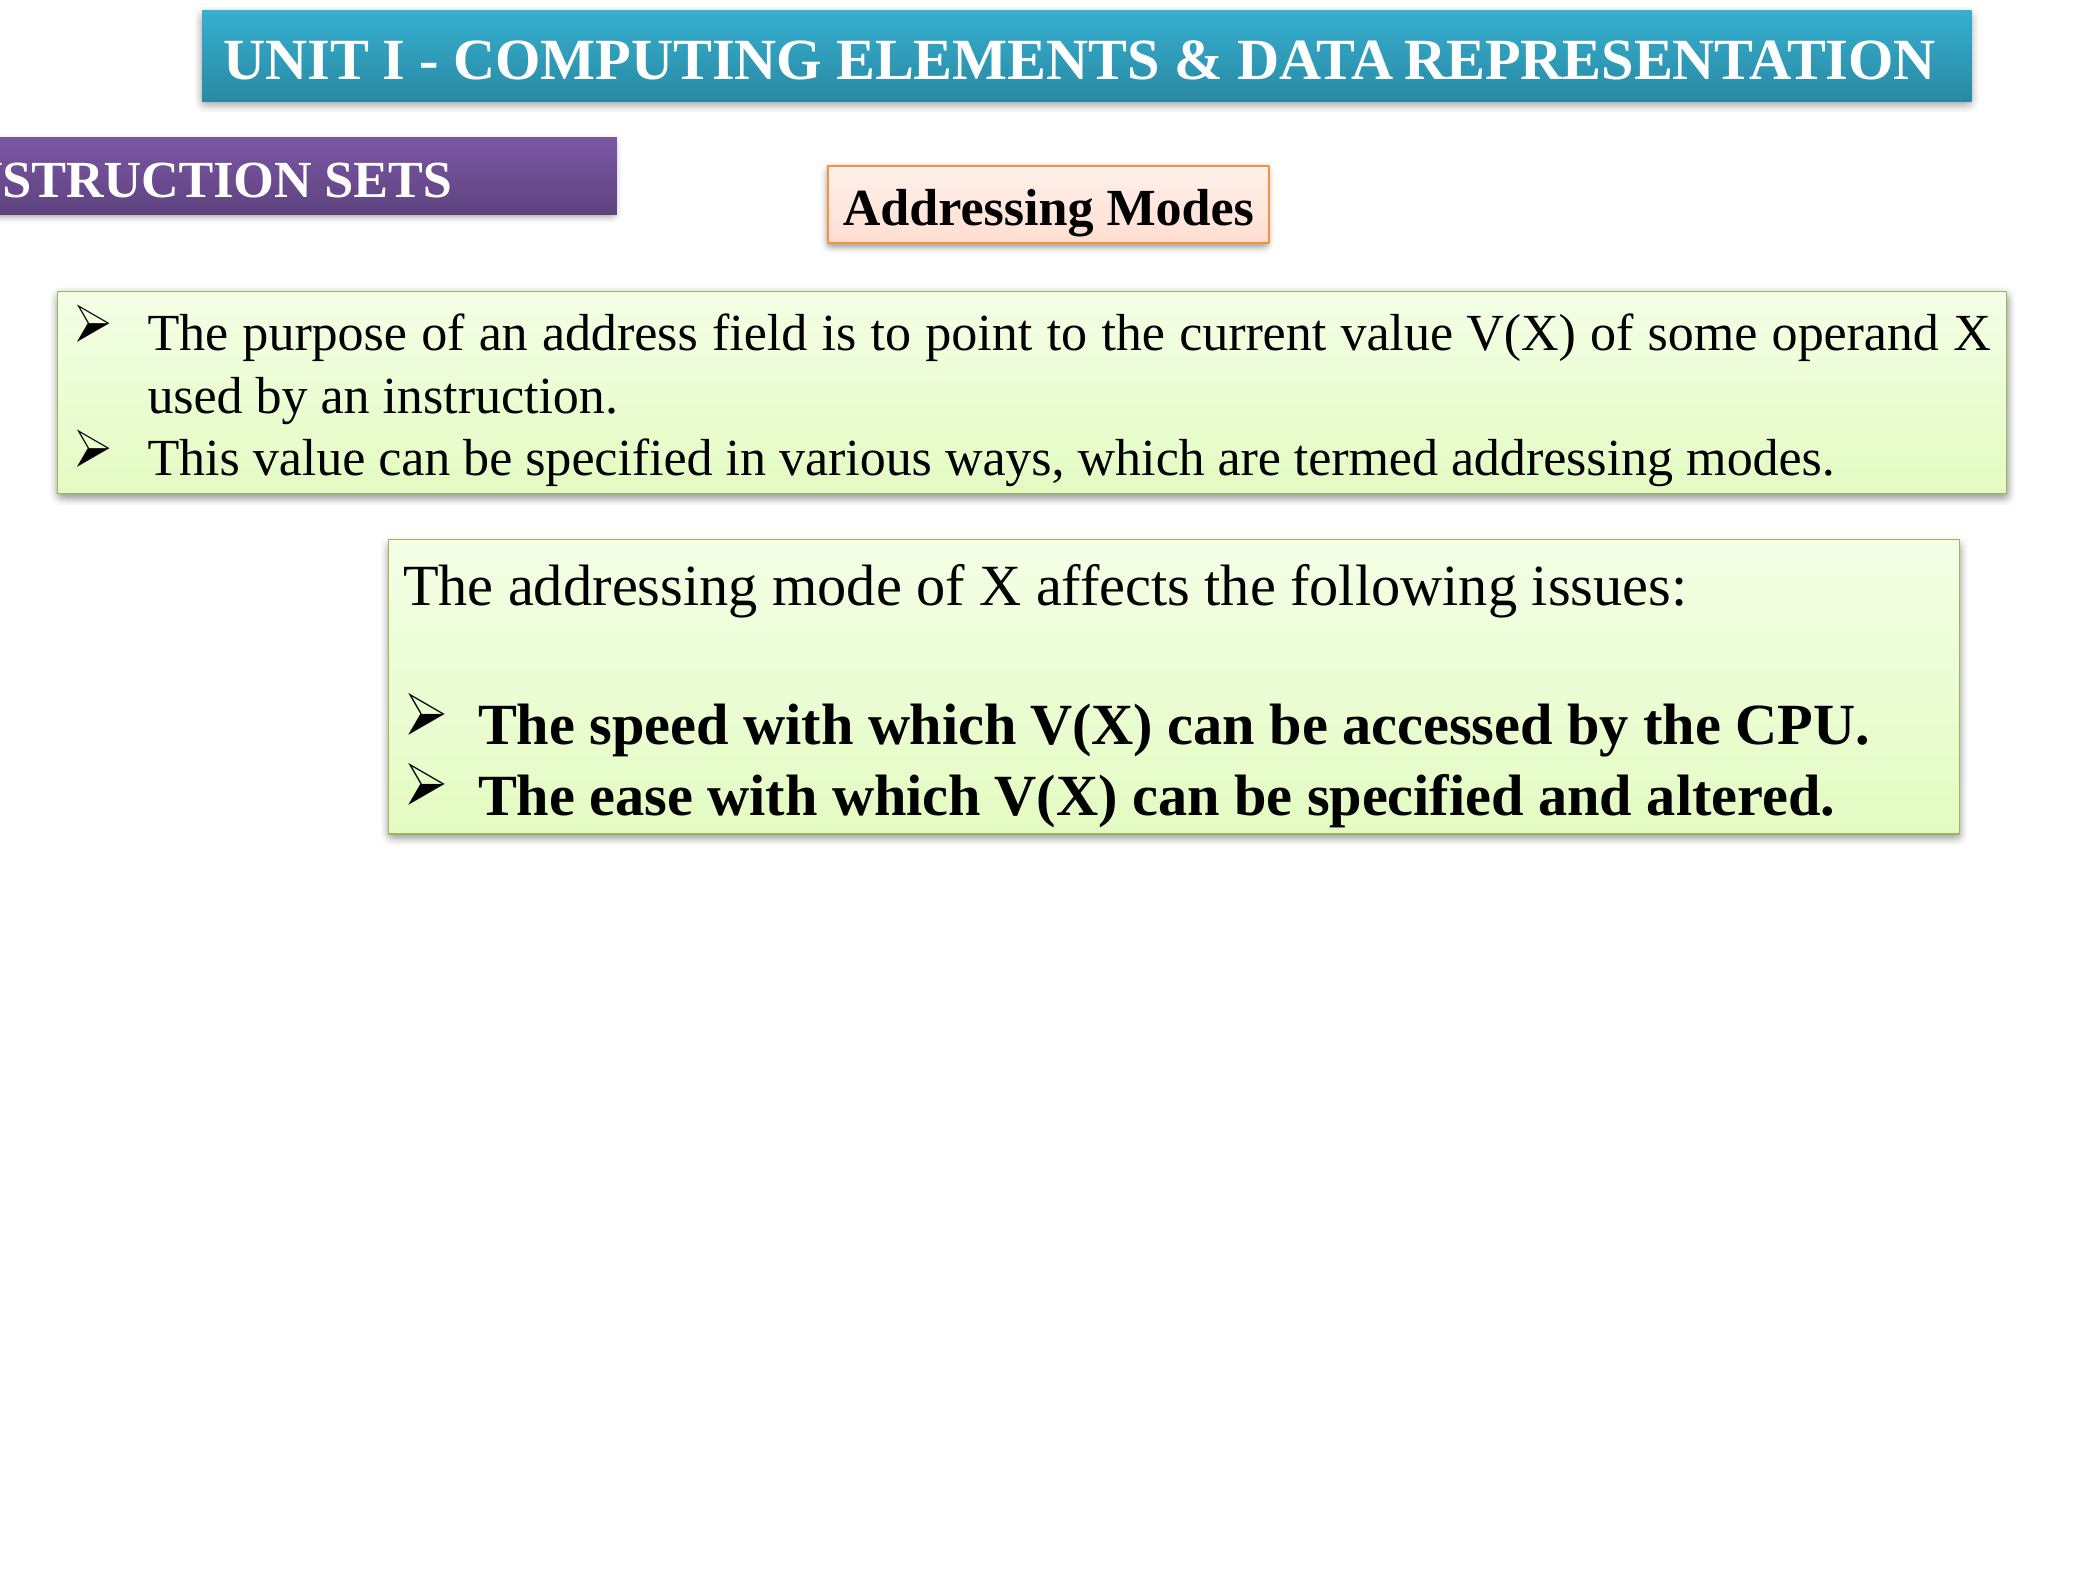

UNIT I - COMPUTING ELEMENTS & DATA REPRESENTATION
INSTRUCTION SETS
Addressing Modes
The purpose of an address field is to point to the current value V(X) of some operand X used by an instruction.
This value can be specified in various ways, which are termed addressing modes.
The addressing mode of X affects the following issues:

The speed with which V(X) can be accessed by the CPU.
The ease with which V(X) can be specified and altered.